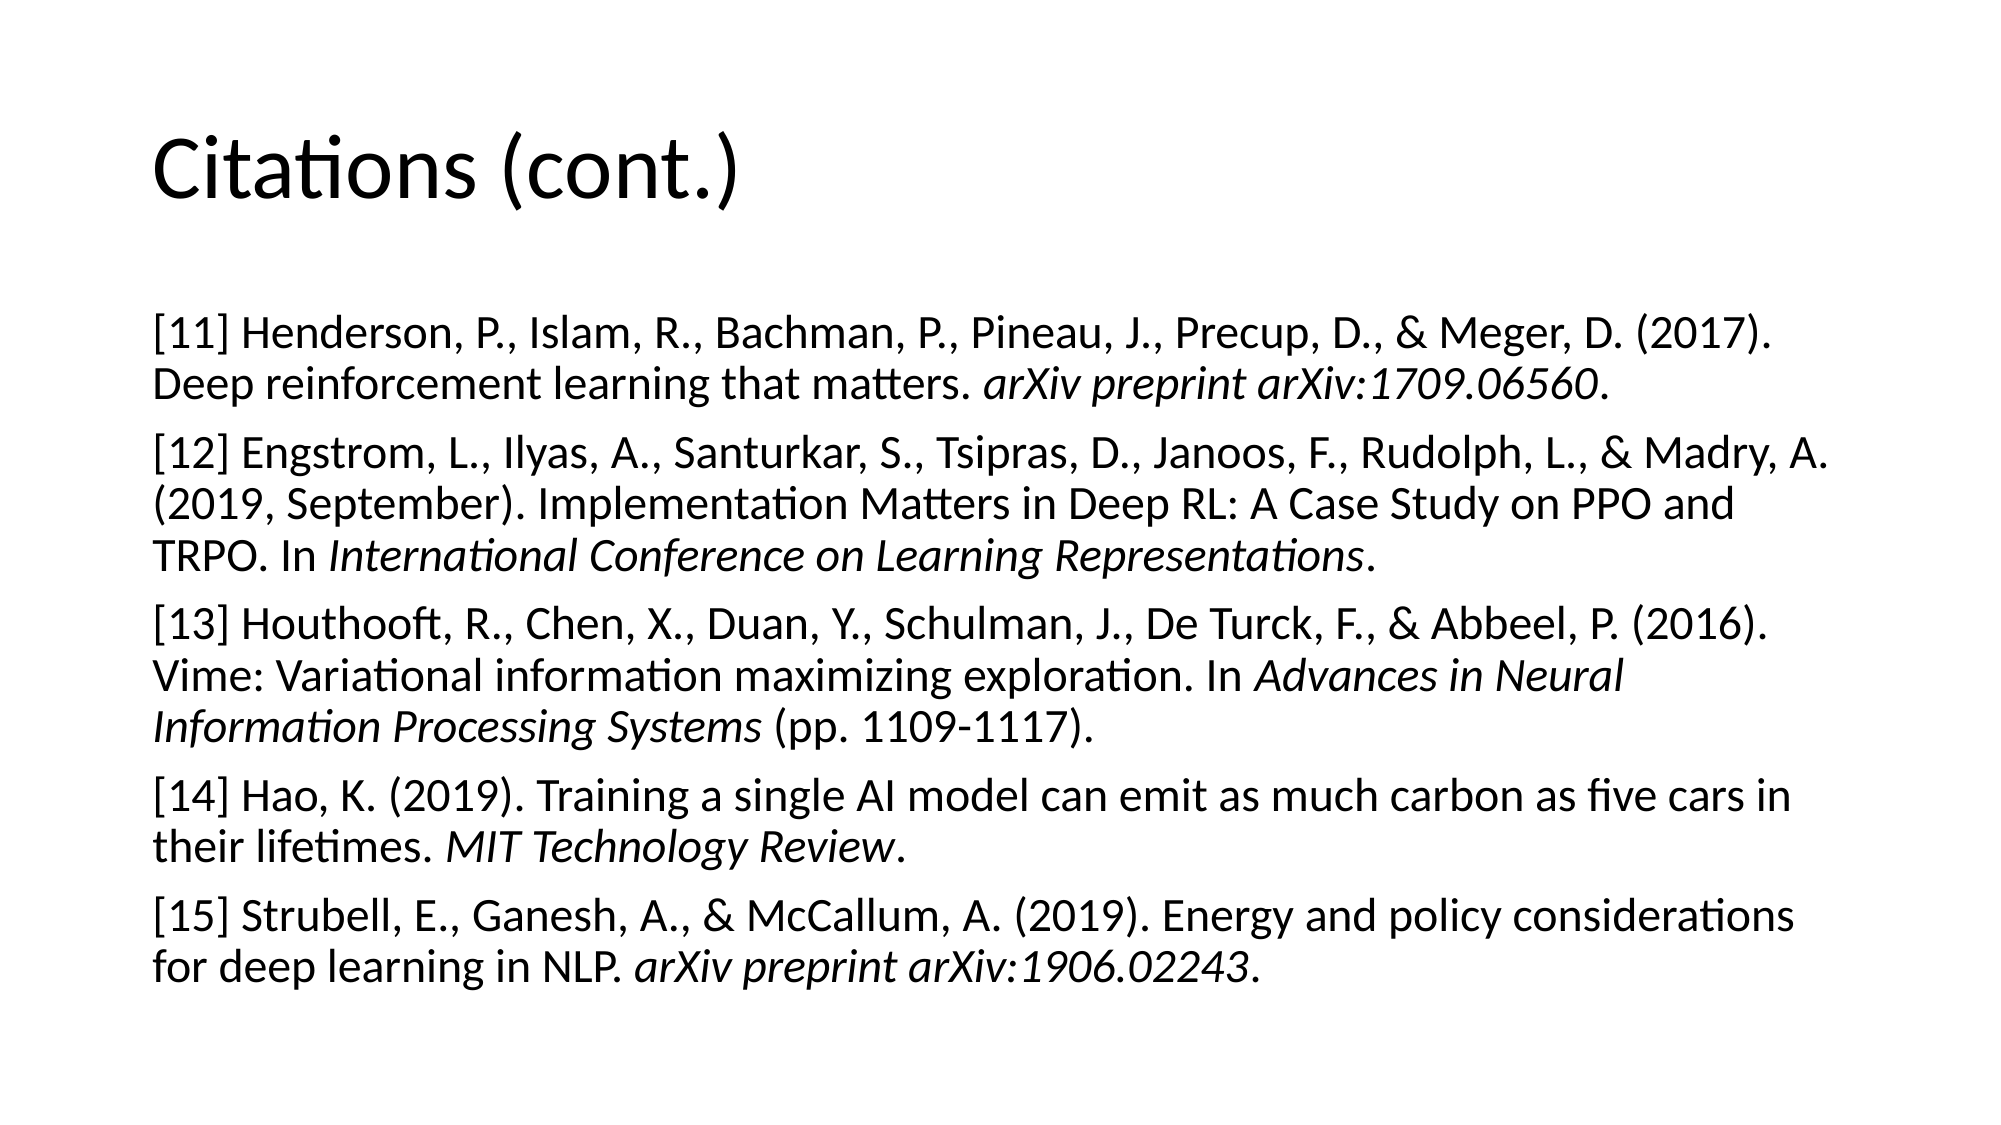

# Citations (cont.)
[11] Henderson, P., Islam, R., Bachman, P., Pineau, J., Precup, D., & Meger, D. (2017). Deep reinforcement learning that matters. arXiv preprint arXiv:1709.06560.
[12] Engstrom, L., Ilyas, A., Santurkar, S., Tsipras, D., Janoos, F., Rudolph, L., & Madry, A. (2019, September). Implementation Matters in Deep RL: A Case Study on PPO and TRPO. In International Conference on Learning Representations.
[13] Houthooft, R., Chen, X., Duan, Y., Schulman, J., De Turck, F., & Abbeel, P. (2016). Vime: Variational information maximizing exploration. In Advances in Neural Information Processing Systems (pp. 1109-1117).
[14] Hao, K. (2019). Training a single AI model can emit as much carbon as five cars in their lifetimes. MIT Technology Review.
[15] Strubell, E., Ganesh, A., & McCallum, A. (2019). Energy and policy considerations for deep learning in NLP. arXiv preprint arXiv:1906.02243.